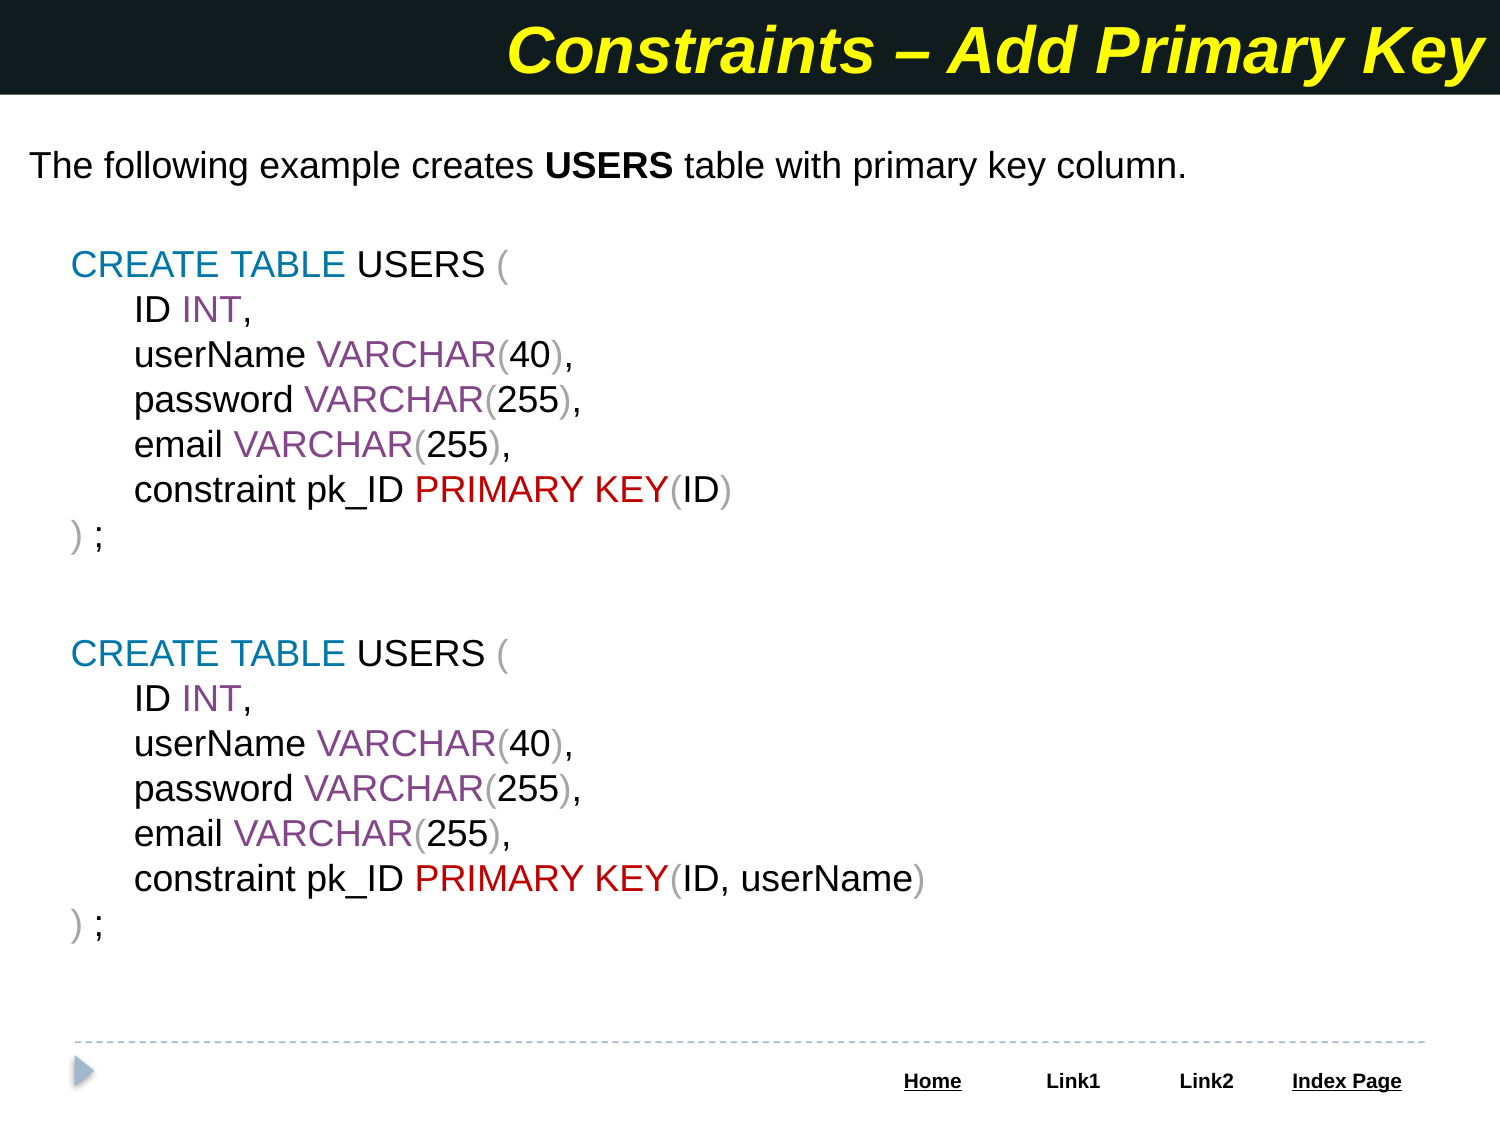

Constraints – Add Primary Key
The following example creates USERS table with primary key column.
CREATE TABLE USERS (
      ID INT,
      userName VARCHAR(40),
      password VARCHAR(255),
      email VARCHAR(255),
      constraint pk_ID PRIMARY KEY(ID)
) ;
CREATE TABLE USERS (
      ID INT,
      userName VARCHAR(40),
      password VARCHAR(255),
      email VARCHAR(255),
      constraint pk_ID PRIMARY KEY(ID, userName)
) ;